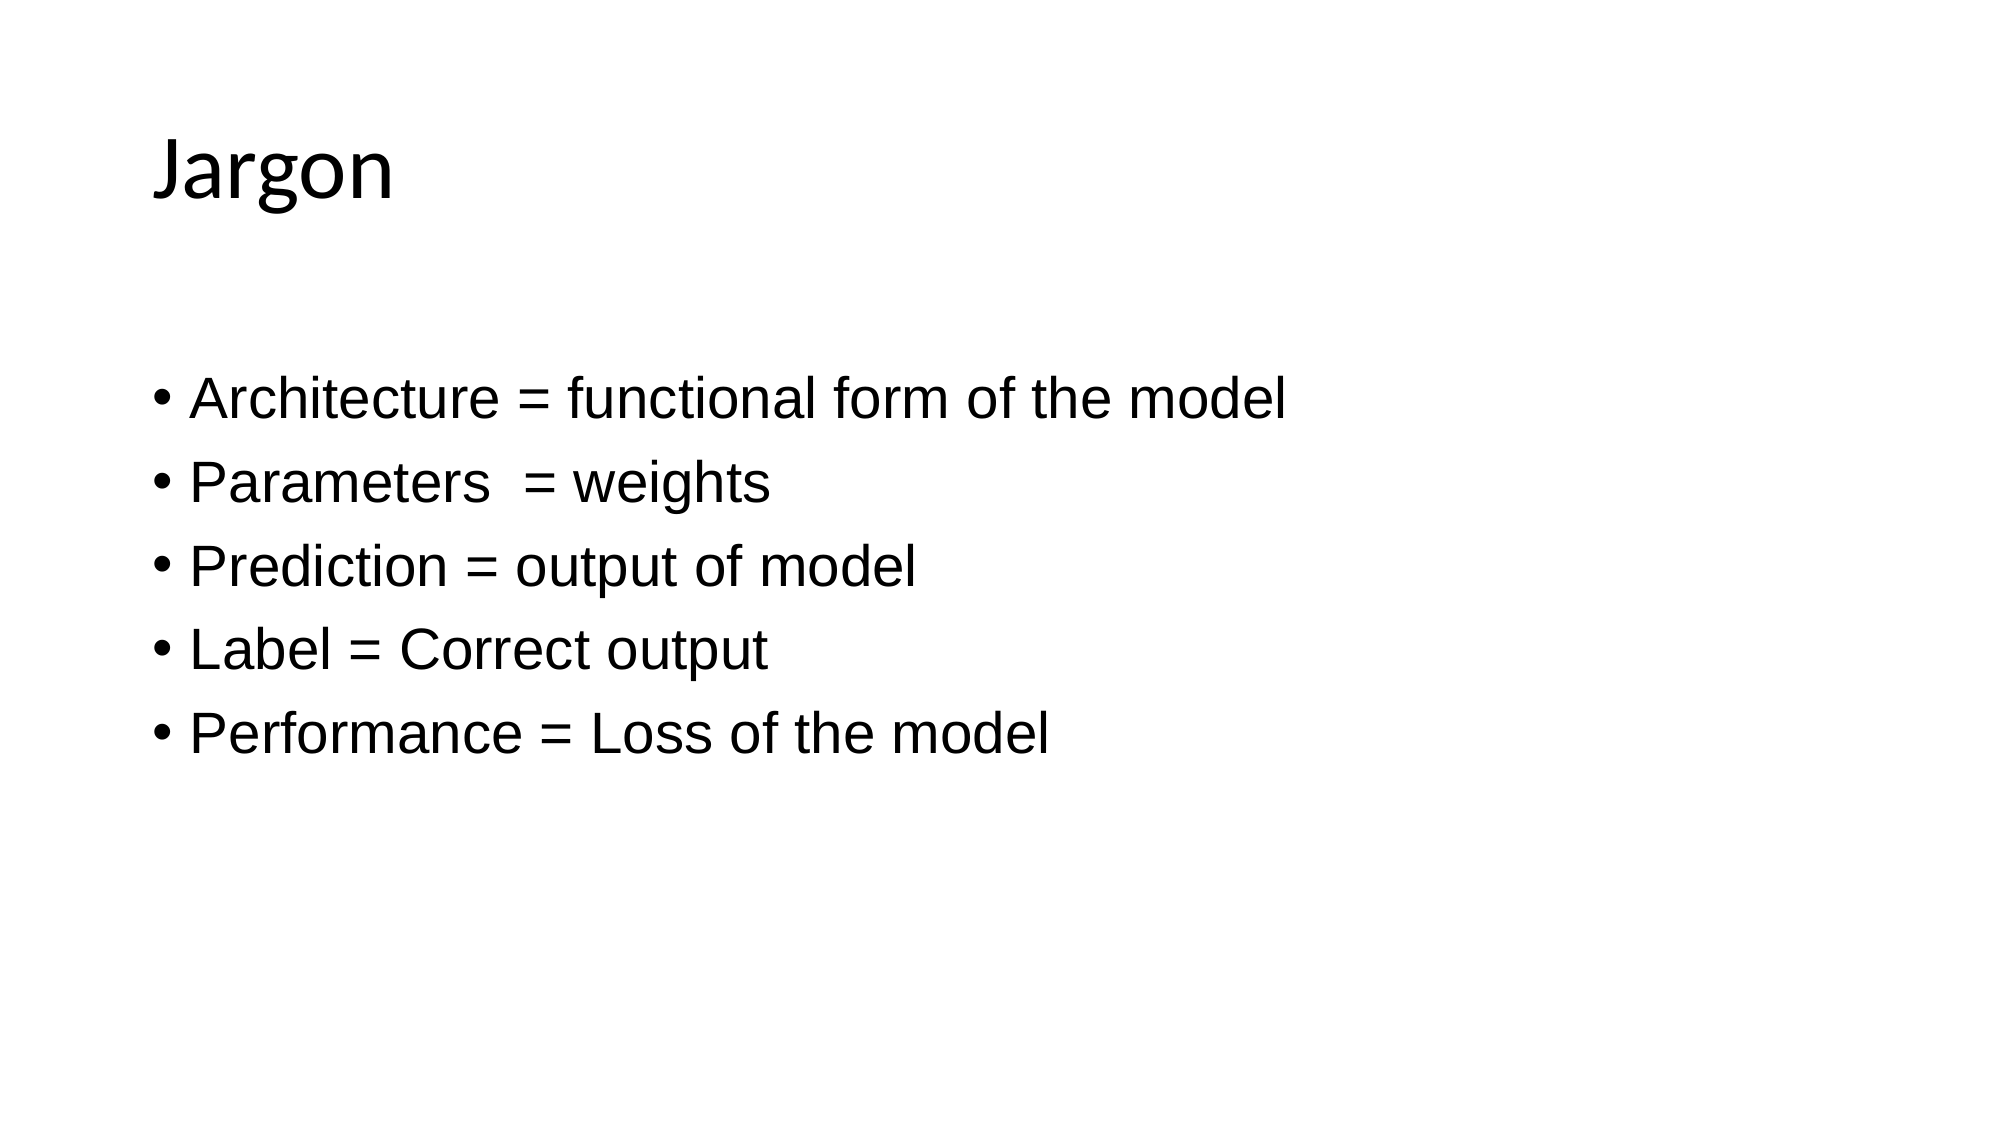

# Jargon

Architecture = functional form of the model
Parameters  = weights
Prediction = output of model
Label = Correct output
Performance = Loss of the model